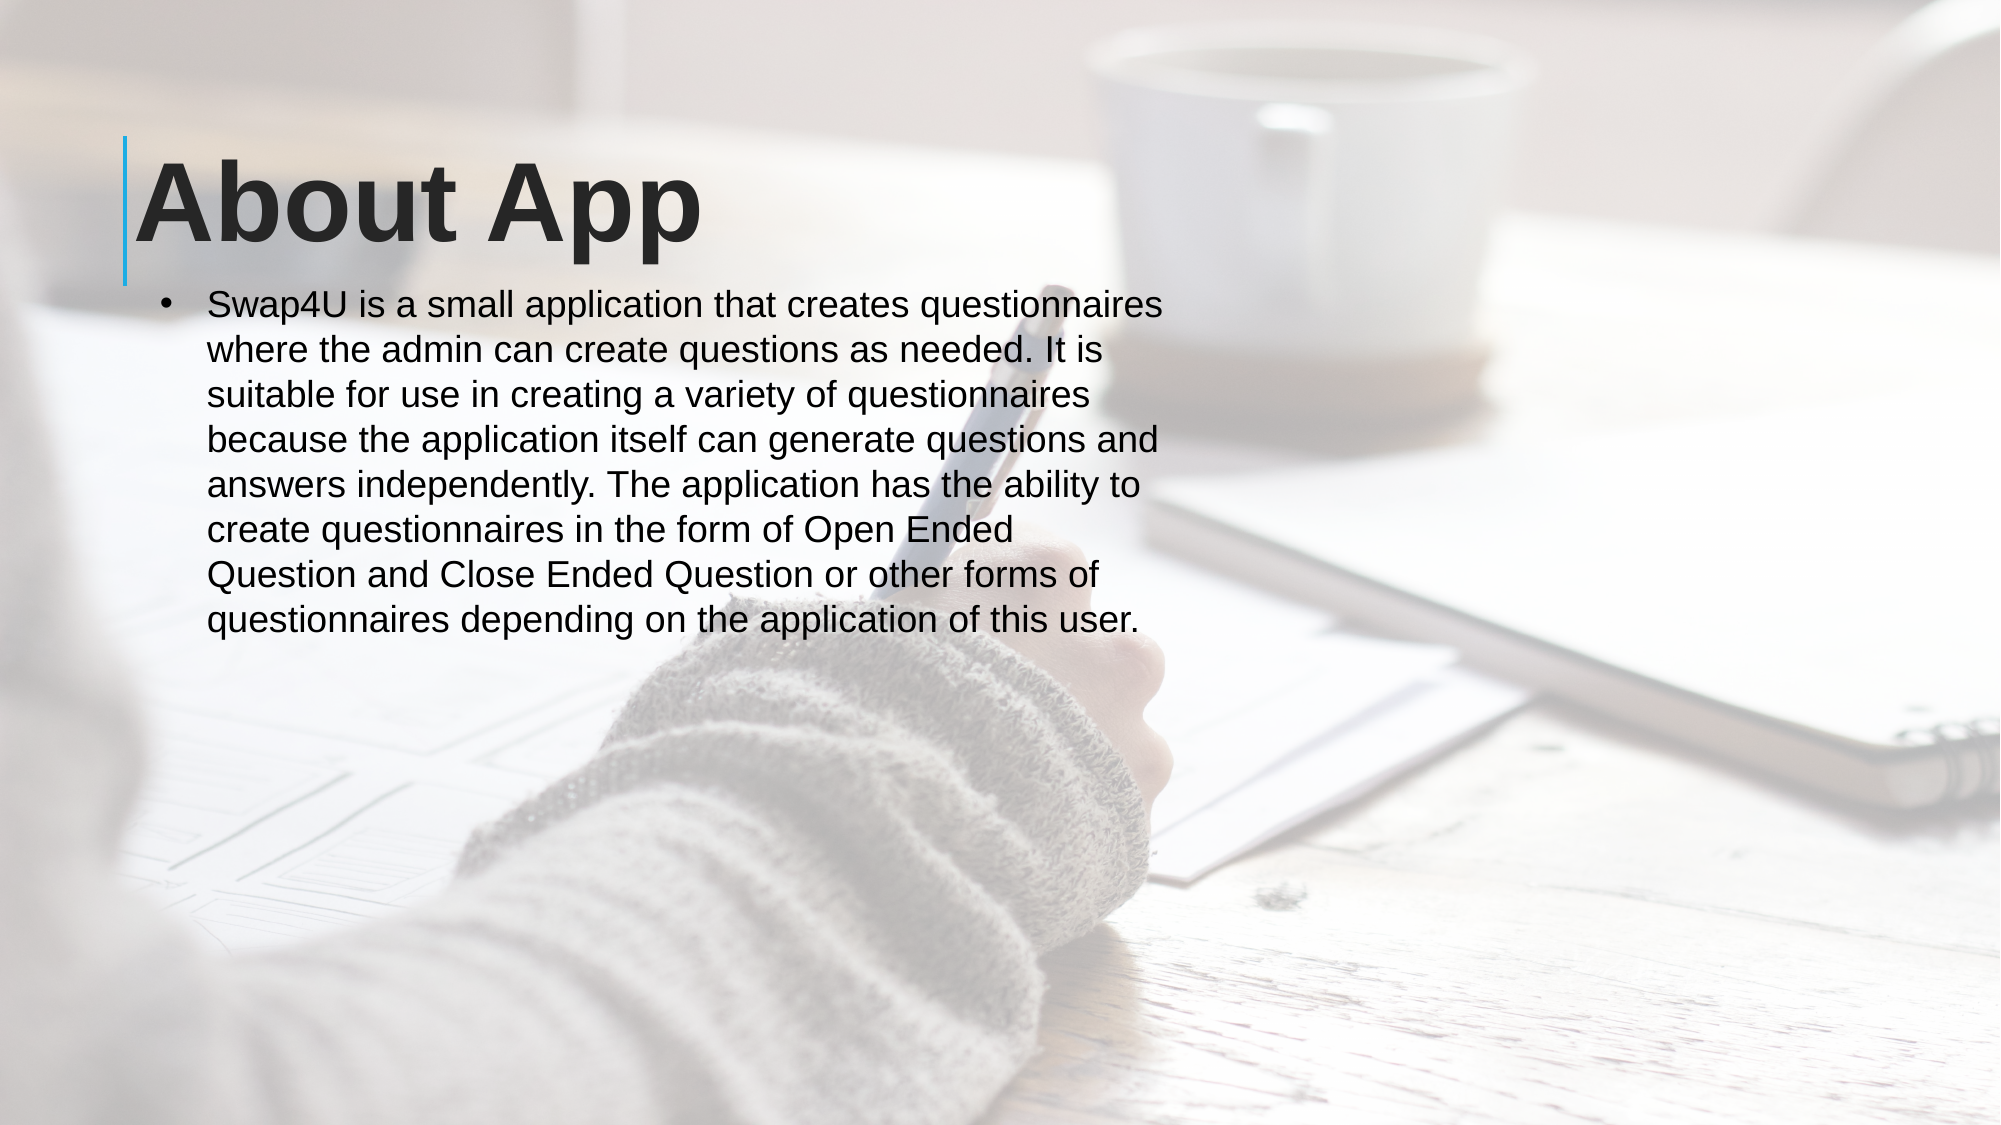

About App
Swap4U is a small application that creates questionnaires where the admin can create questions as needed. It is suitable for use in creating a variety of questionnaires because the application itself can generate questions and answers independently. The application has the ability to create questionnaires in the form of Open Ended Question and Close Ended Question or other forms of questionnaires depending on the application of this user.